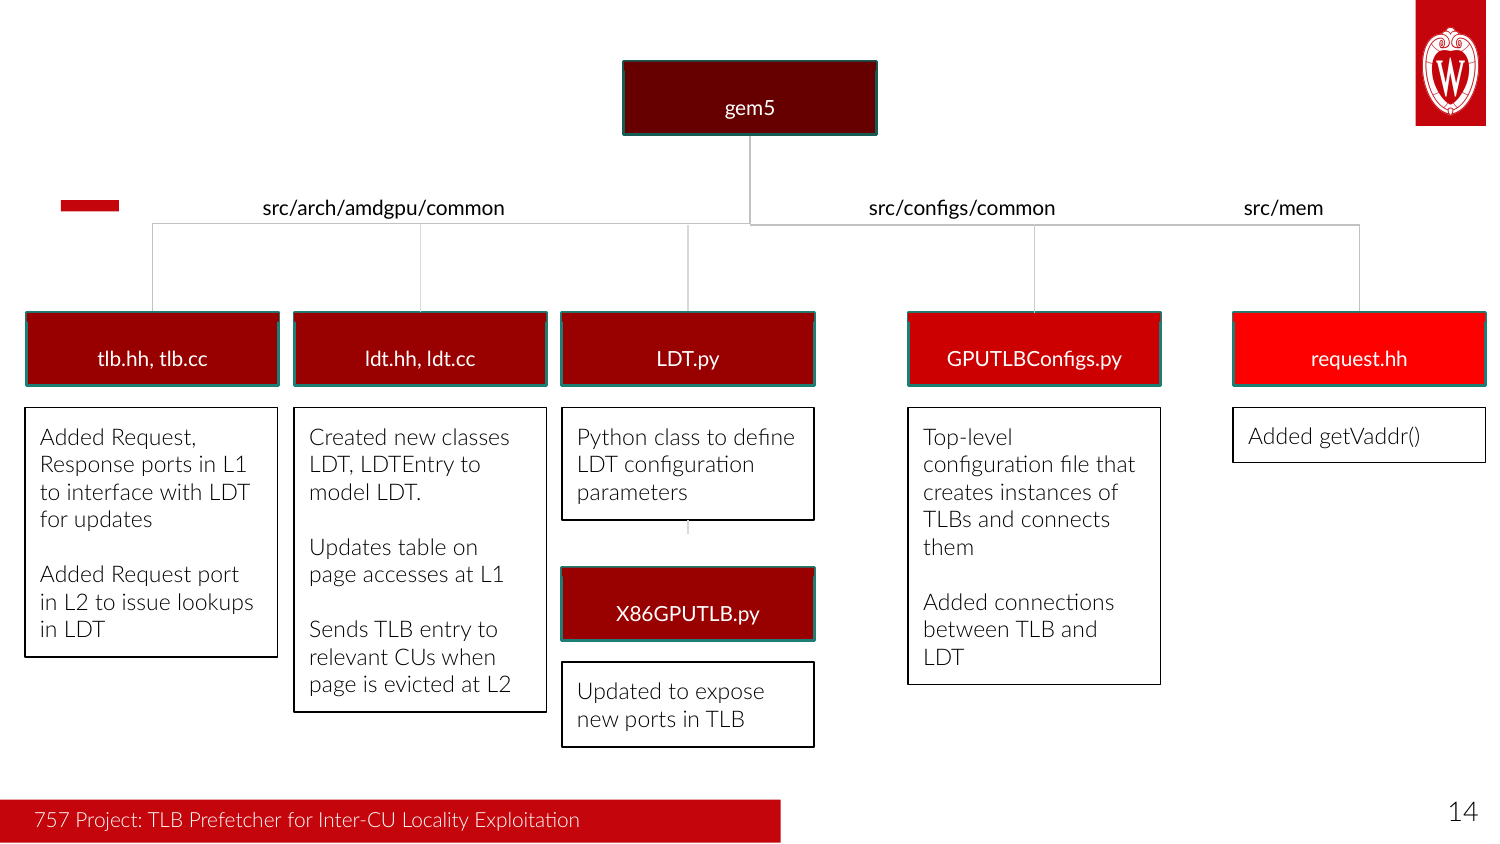

gem5

src/arch/amdgpu/common
src/configs/common
src/mem

GPUTLBConfigs.py
ldt.hh, ldt.cc

request.hh
tlb.hh, tlb.cc

LDT.py

Added Request, Response ports in L1 to interface with LDT for updates

Added Request port in L2 to issue lookups in LDT
Created new classes LDT, LDTEntry to model LDT.

Updates table on page accesses at L1

Sends TLB entry to relevant CUs when page is evicted at L2
Python class to define LDT configuration parameters
Added getVaddr()
Top-level configuration file that creates instances of TLBs and connects them

Added connections between TLB and LDT
X86GPUTLB.py

Updated to expose new ports in TLB
14
757 Project: TLB Prefetcher for Inter-CU Locality Exploitation